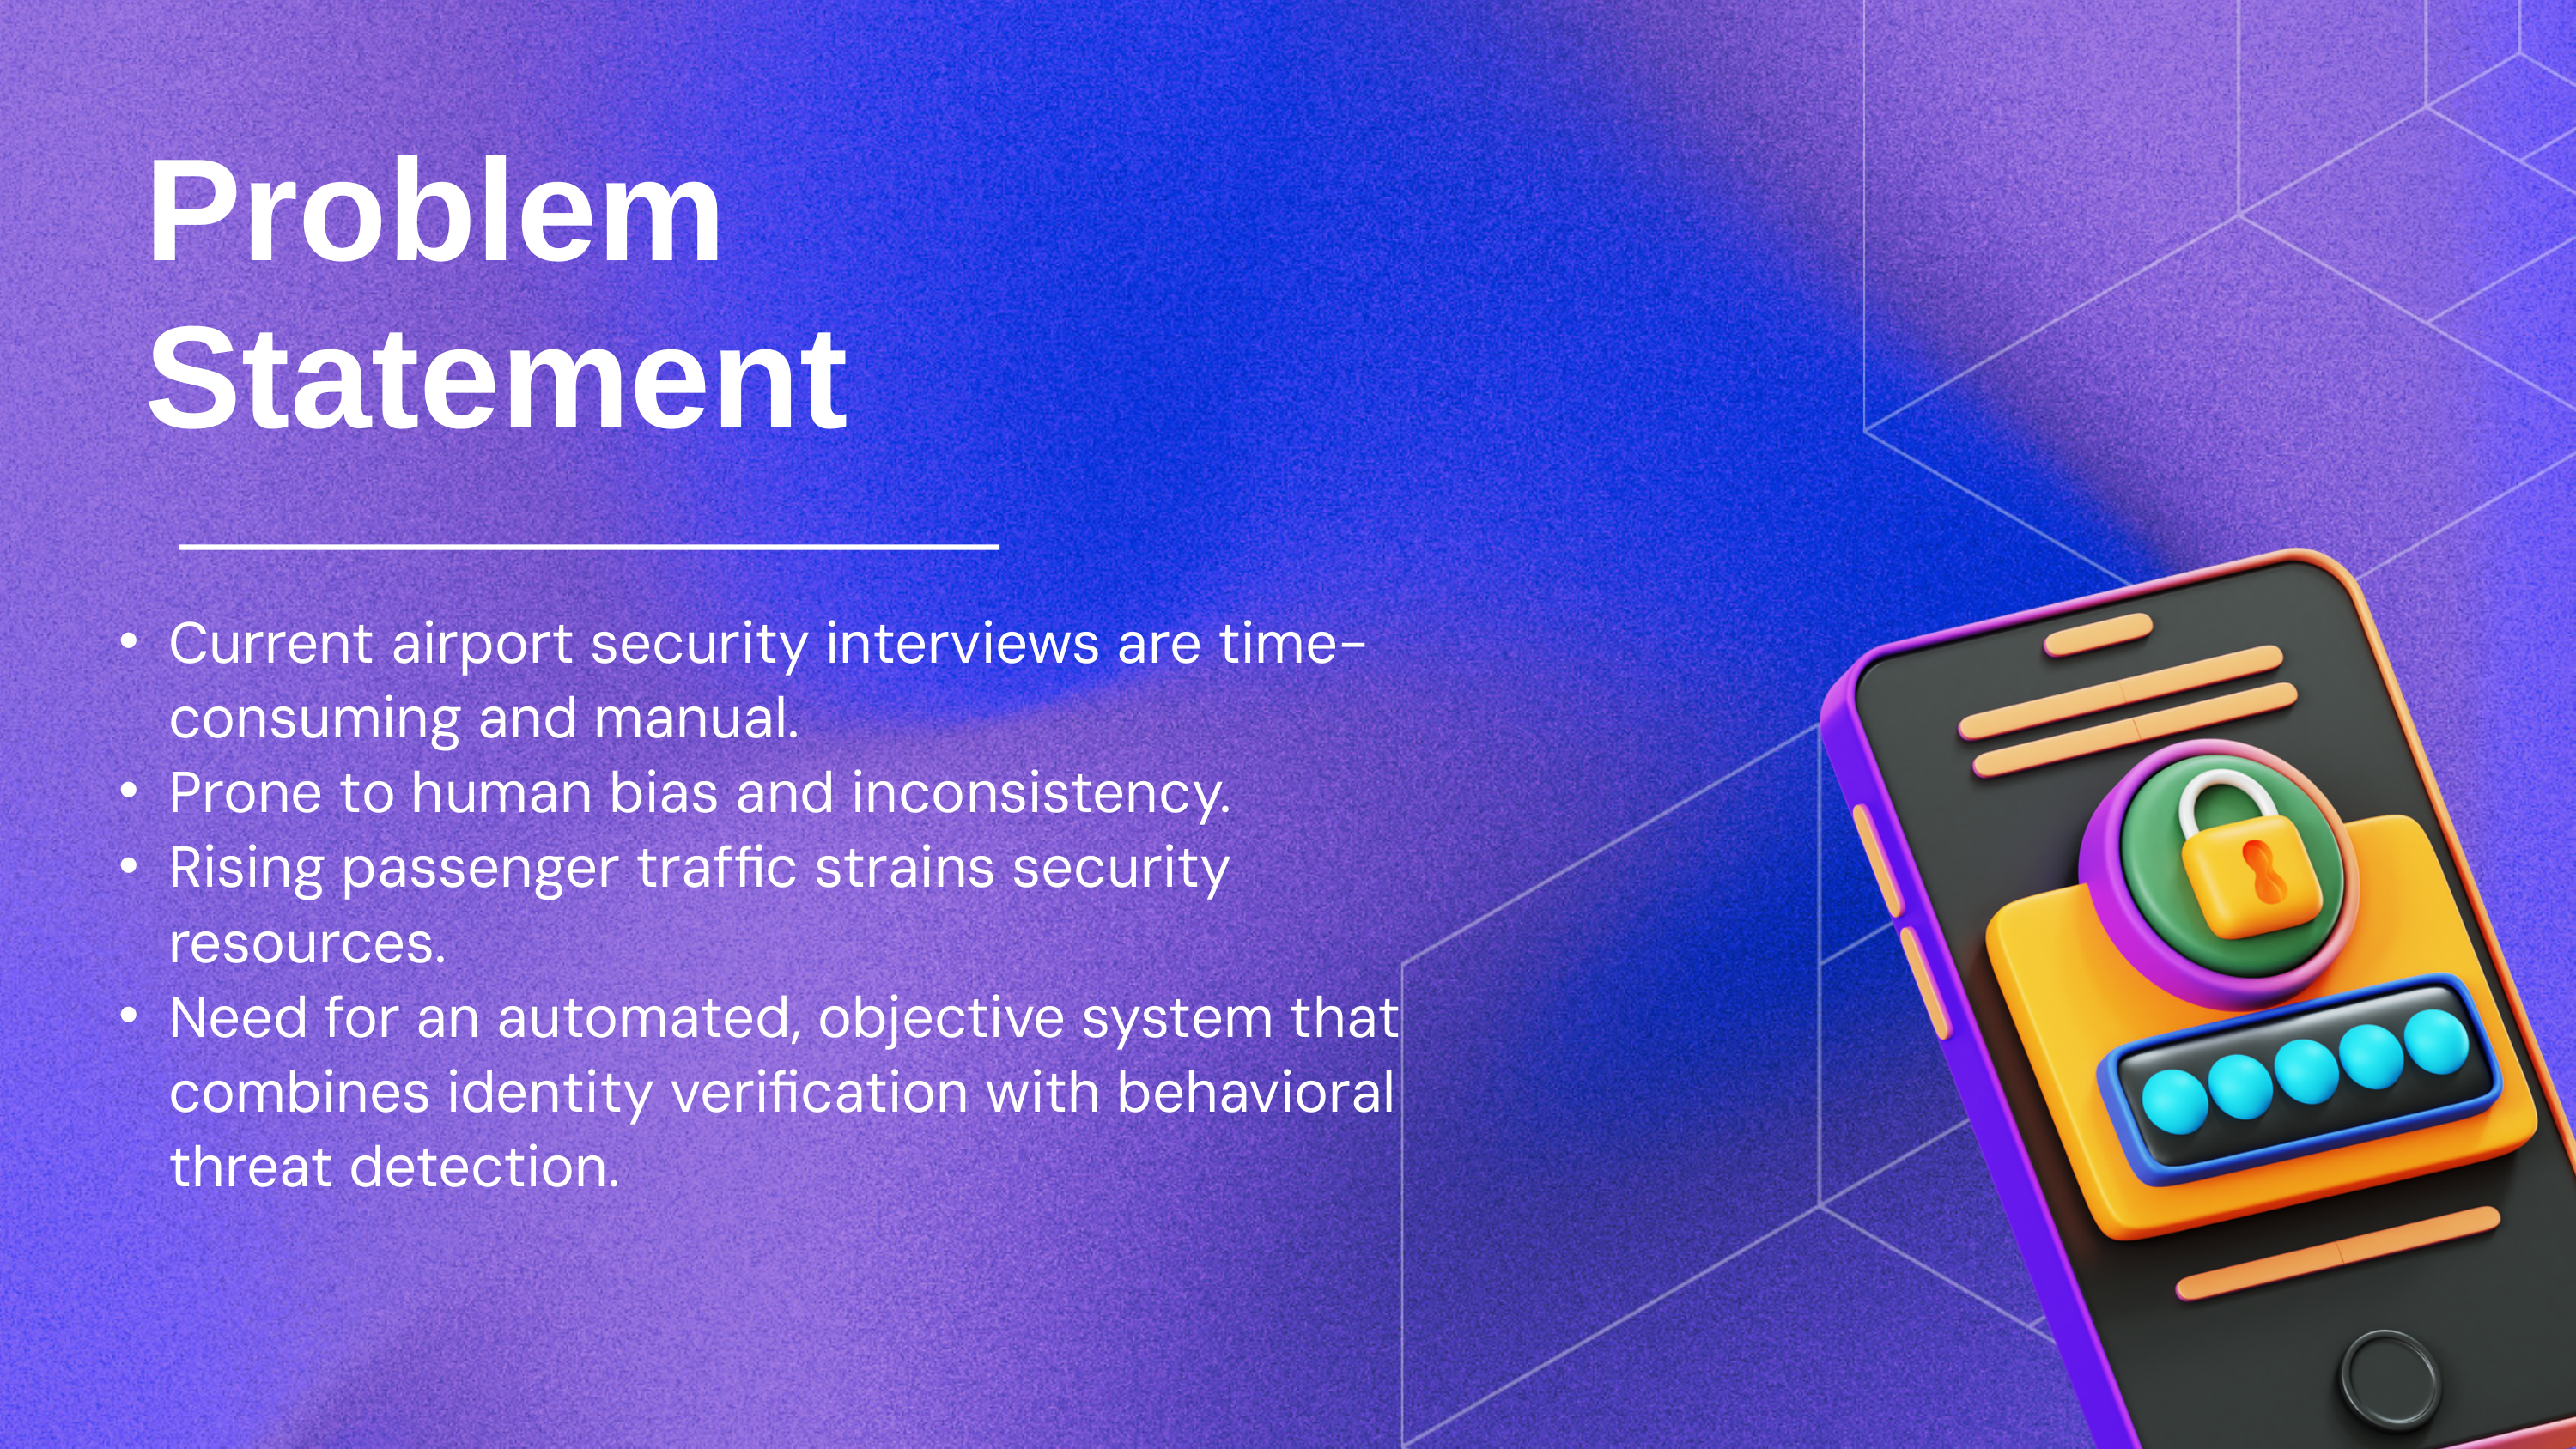

Problem Statement

Current airport security interviews are time-consuming and manual.
Prone to human bias and inconsistency.
Rising passenger traffic strains security resources.
Need for an automated, objective system that combines identity verification with behavioral threat detection.